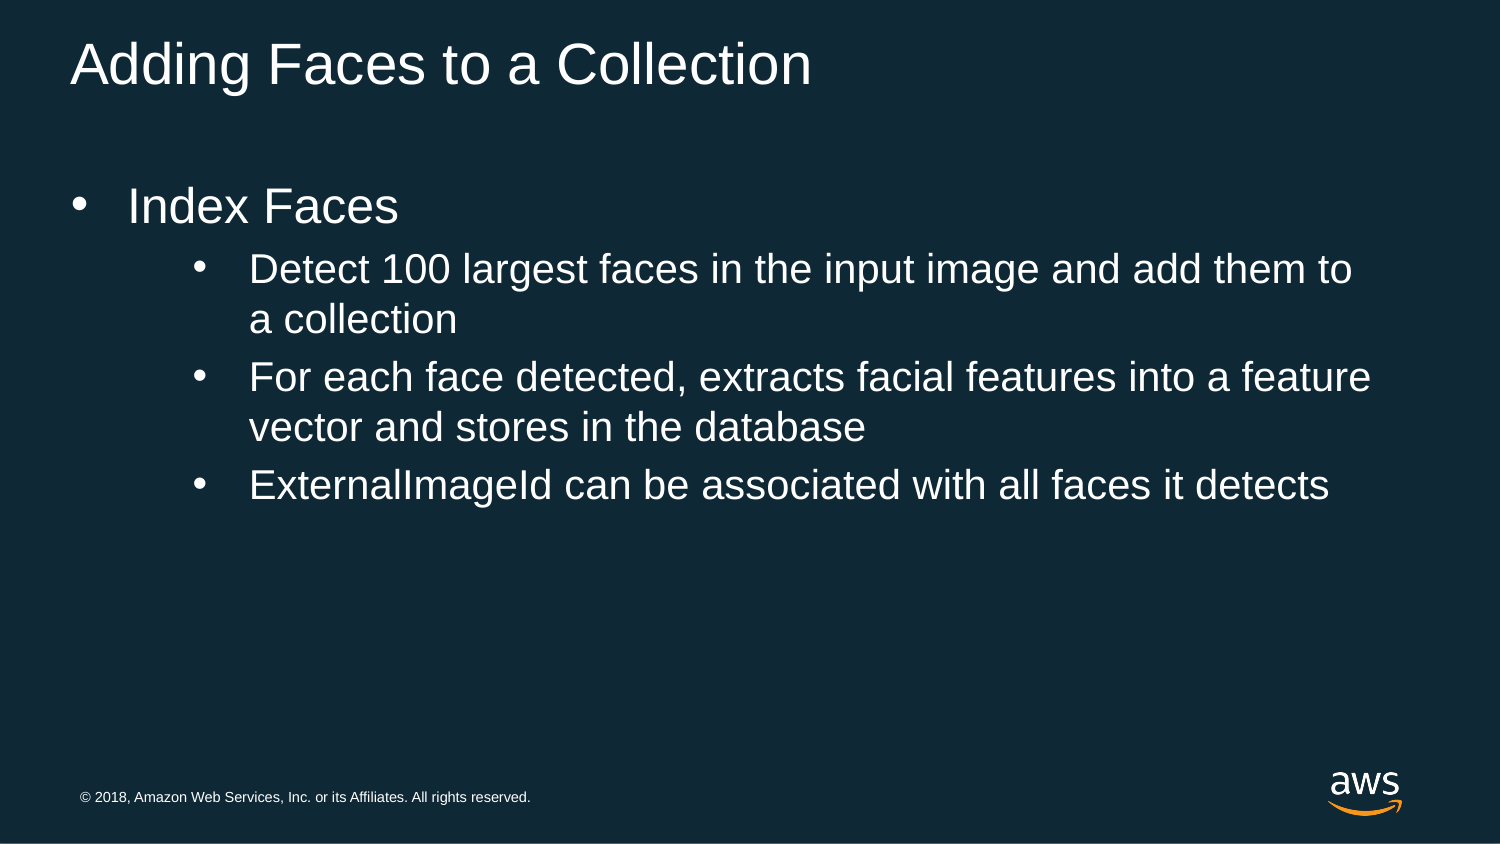

# Adding Faces to a Collection
Index Faces
Detect 100 largest faces in the input image and add them to a collection
For each face detected, extracts facial features into a feature vector and stores in the database
ExternalImageId can be associated with all faces it detects